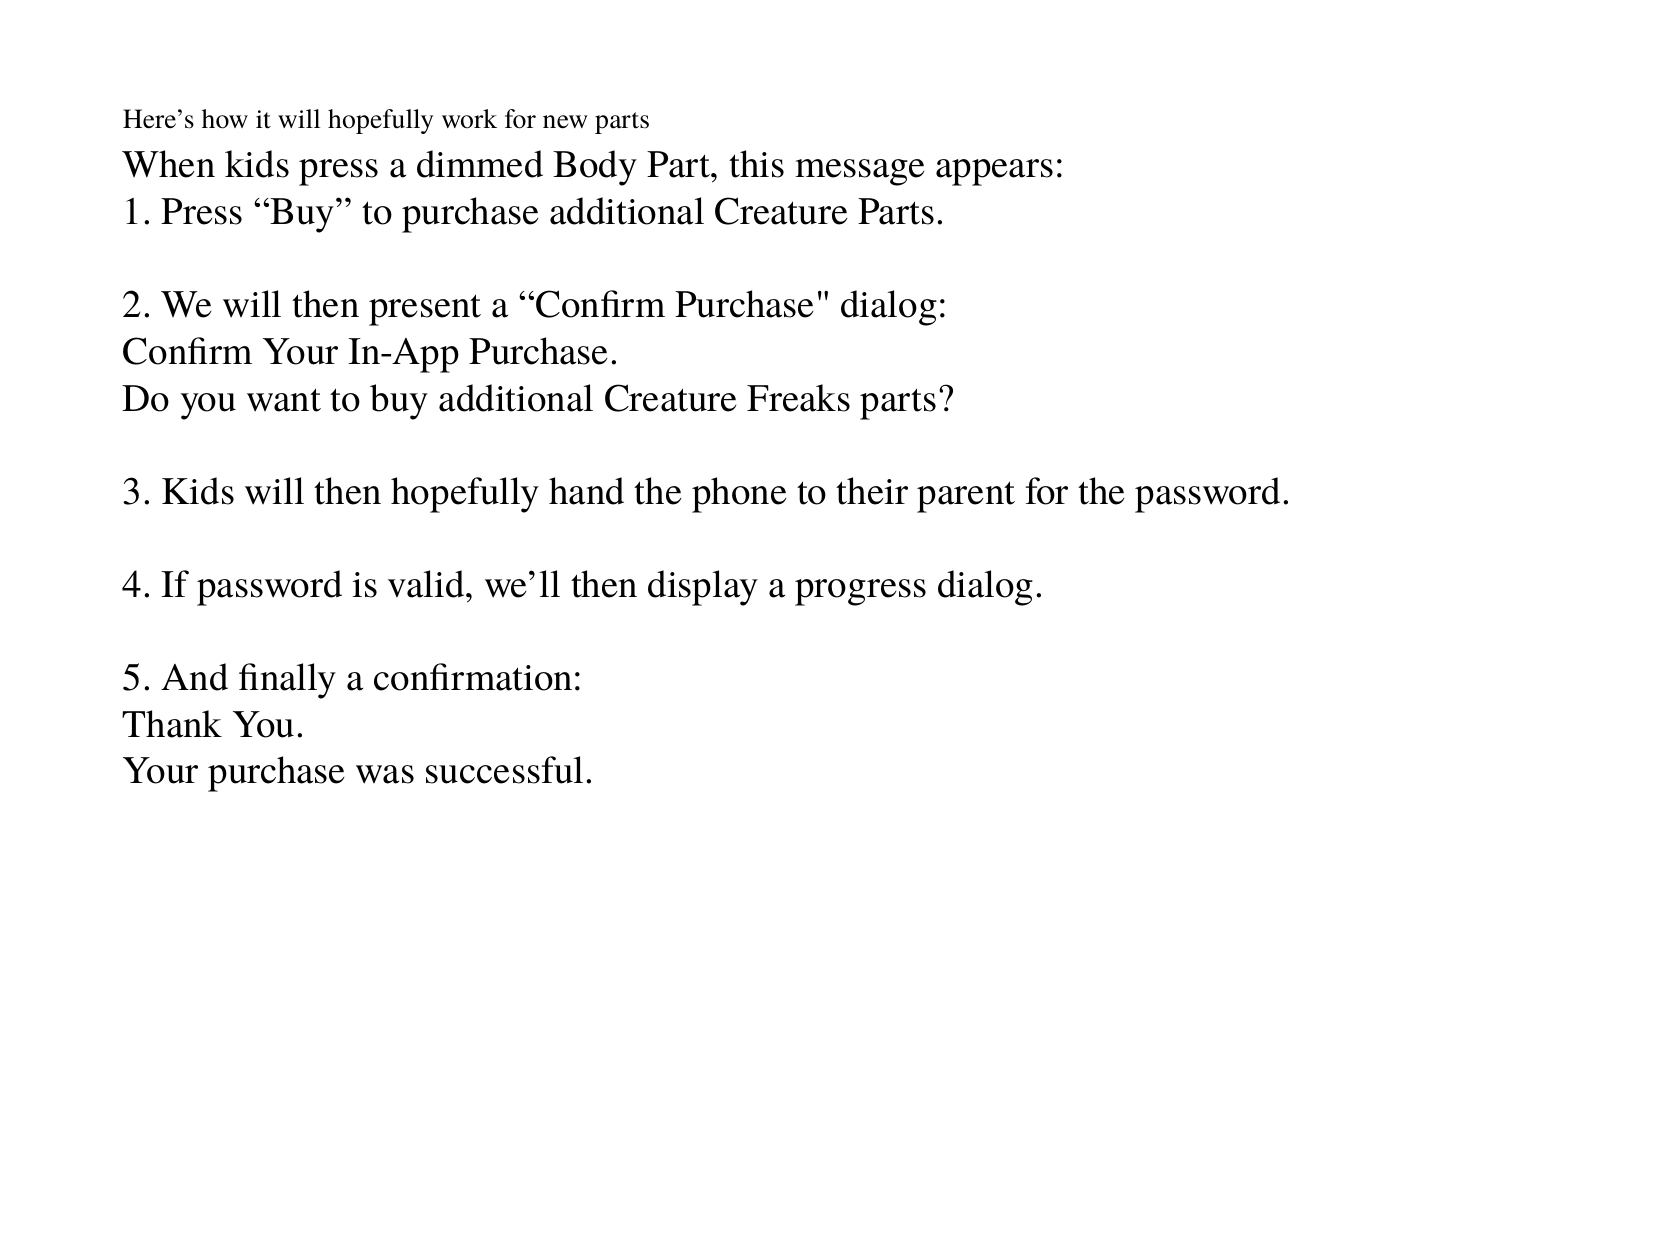

Here’s how it will hopefully work for new parts
When kids press a dimmed Body Part, this message appears:
1. Press “Buy” to purchase additional Creature Parts.

2. We will then present a “Confirm Purchase" dialog:
Confirm Your In-App Purchase.
Do you want to buy additional Creature Freaks parts?

3. Kids will then hopefully hand the phone to their parent for the password.

4. If password is valid, we’ll then display a progress dialog.

5. And finally a confirmation:
Thank You.
Your purchase was successful.